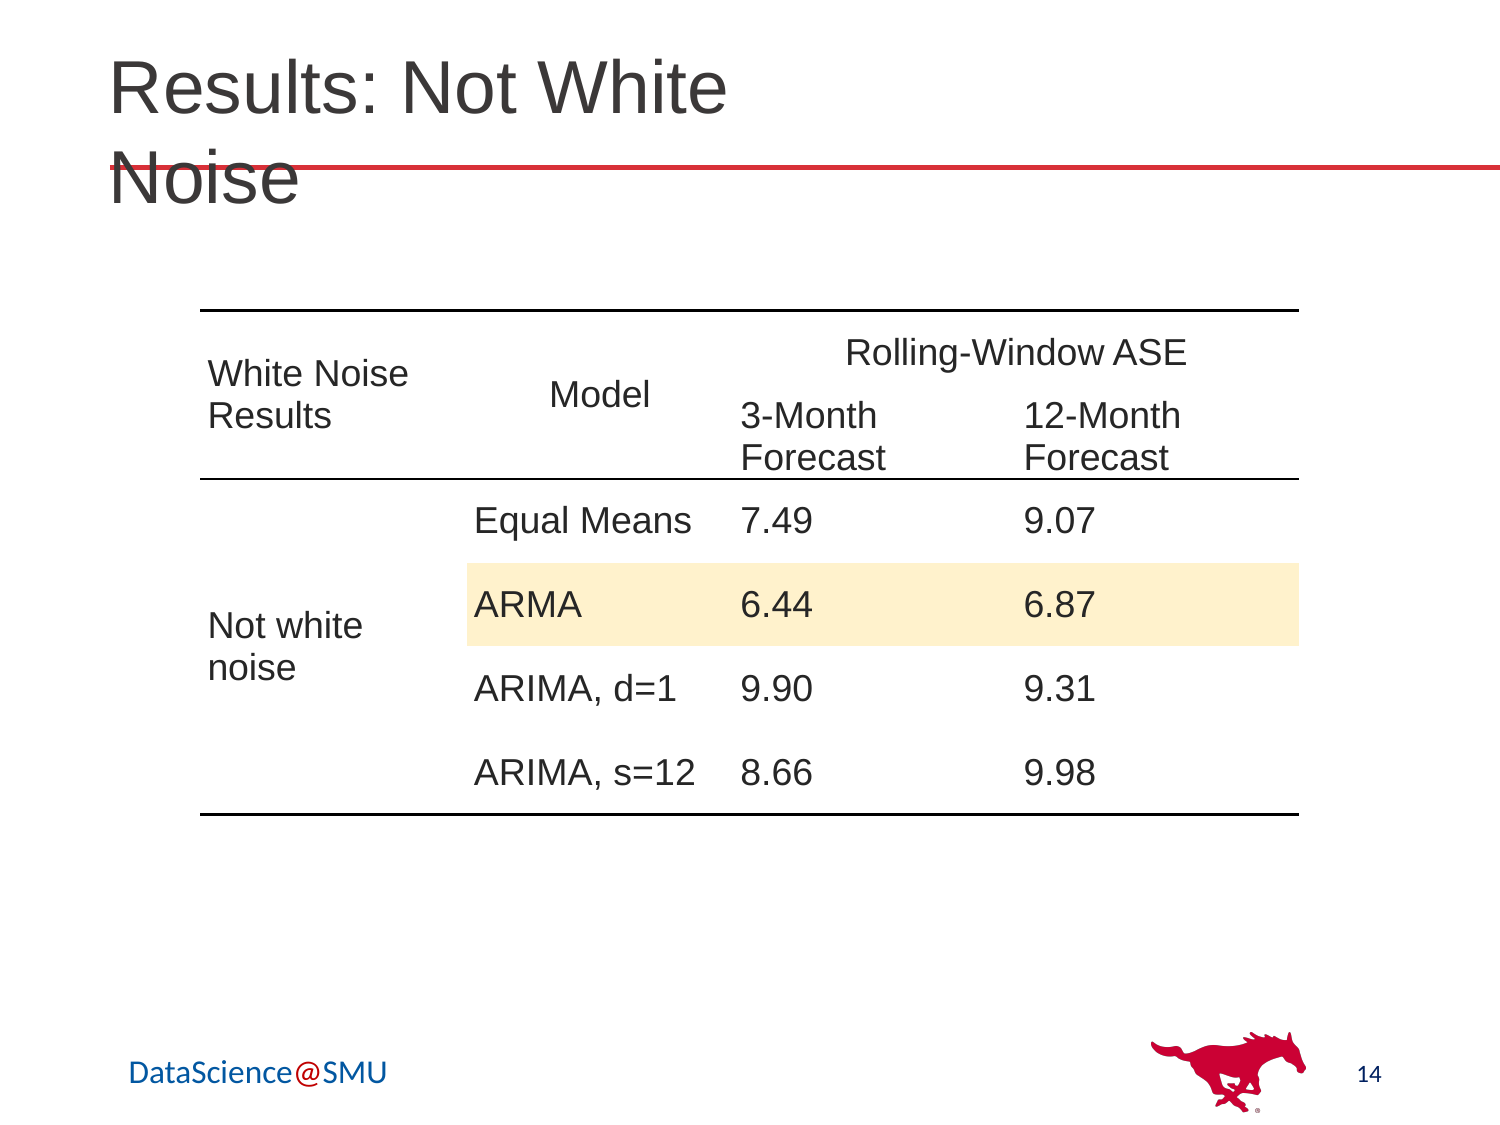

Results: Not White Noise
| White Noise Results | Model | Rolling-Window ASE |  |
| --- | --- | --- | --- |
|  |  | 3-Month Forecast | 12-Month Forecast |
| Not white noise | Equal Means | 7.49 | 9.07 |
|  | ARMA | 6.44 | 6.87 |
|  | ARIMA, d=1 | 9.90 | 9.31 |
|  | ARIMA, s=12 | 8.66 | 9.98 |
14